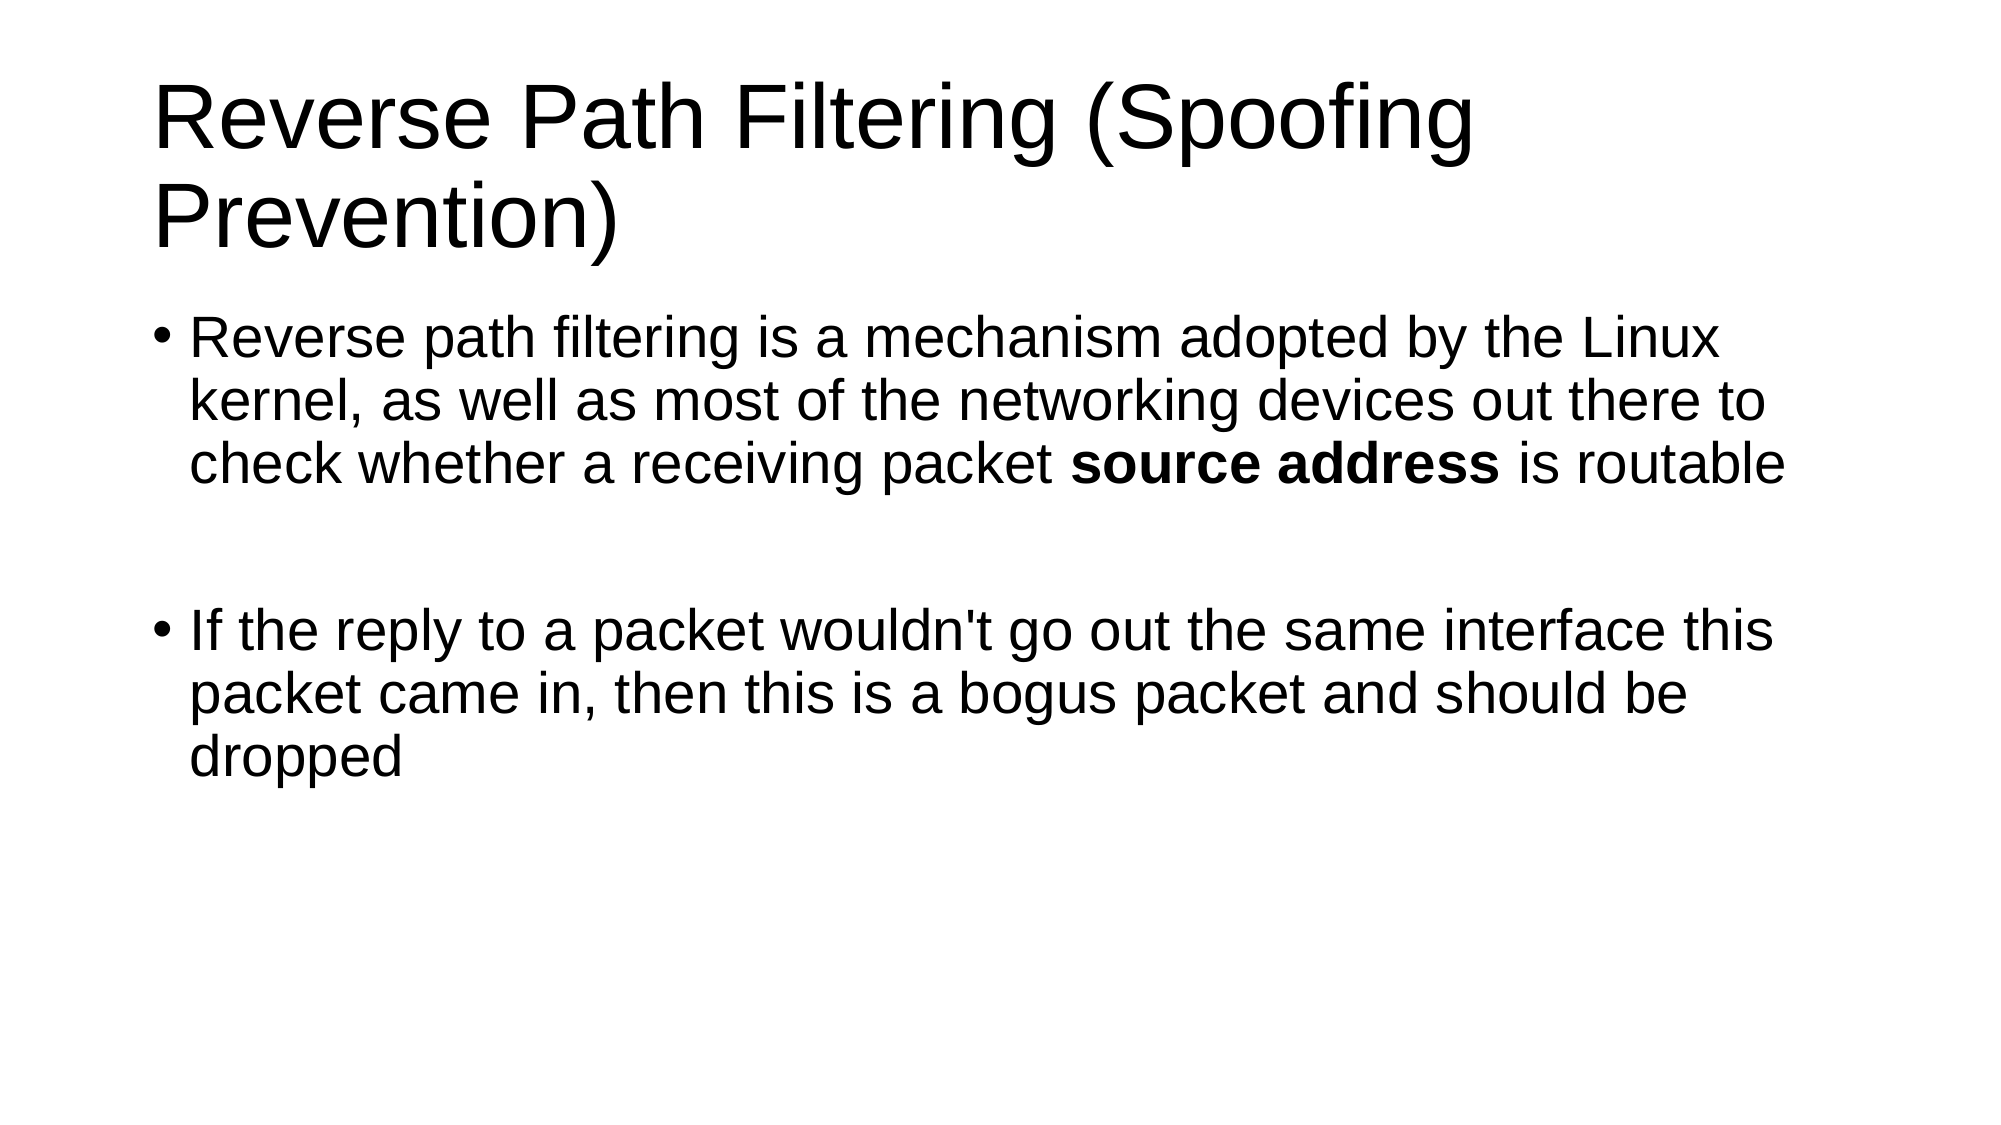

# Reverse Path Filtering (Spoofing Prevention)
Reverse path filtering is a mechanism adopted by the Linux kernel, as well as most of the networking devices out there to check whether a receiving packet source address is routable

If the reply to a packet wouldn't go out the same interface this packet came in, then this is a bogus packet and should be dropped